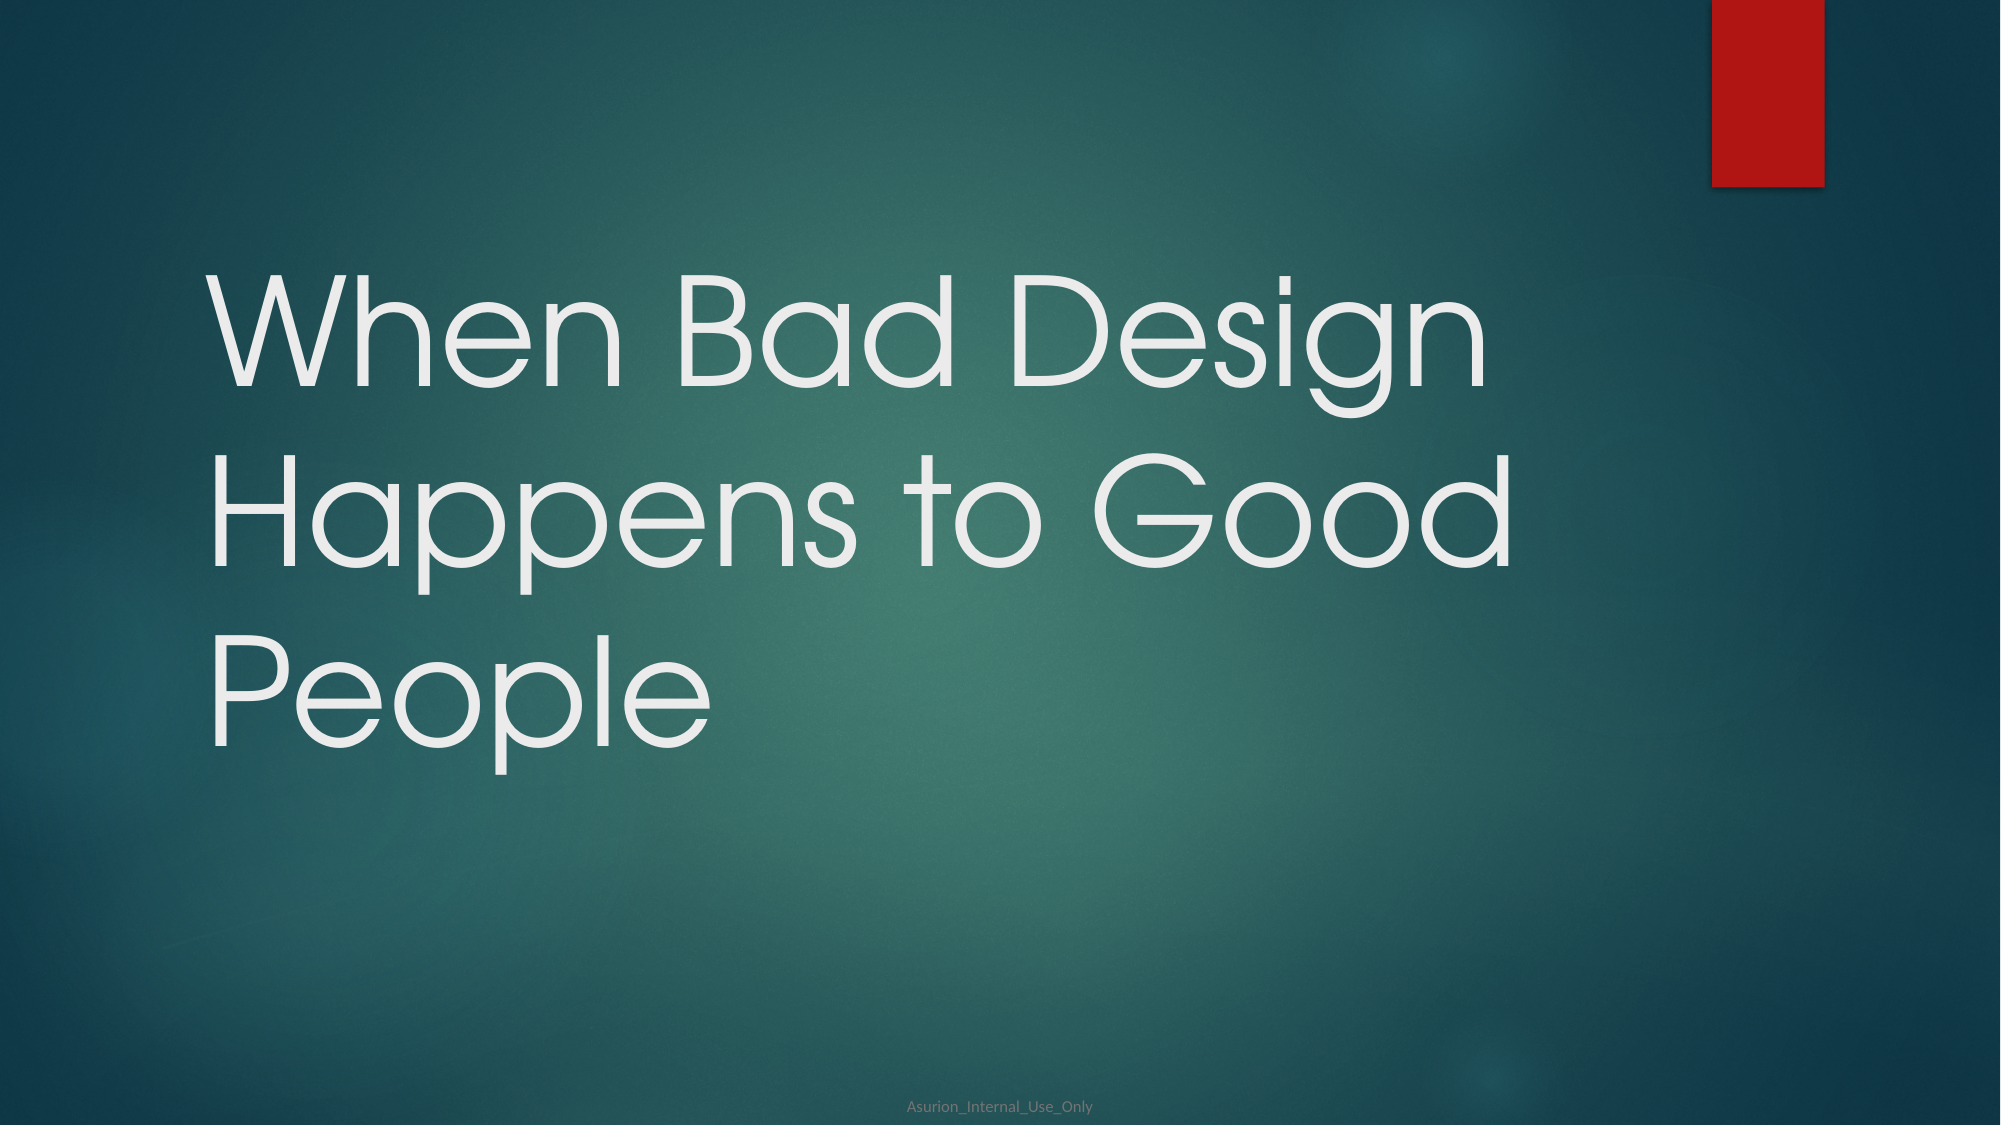

# When Bad Design Happens to Good People